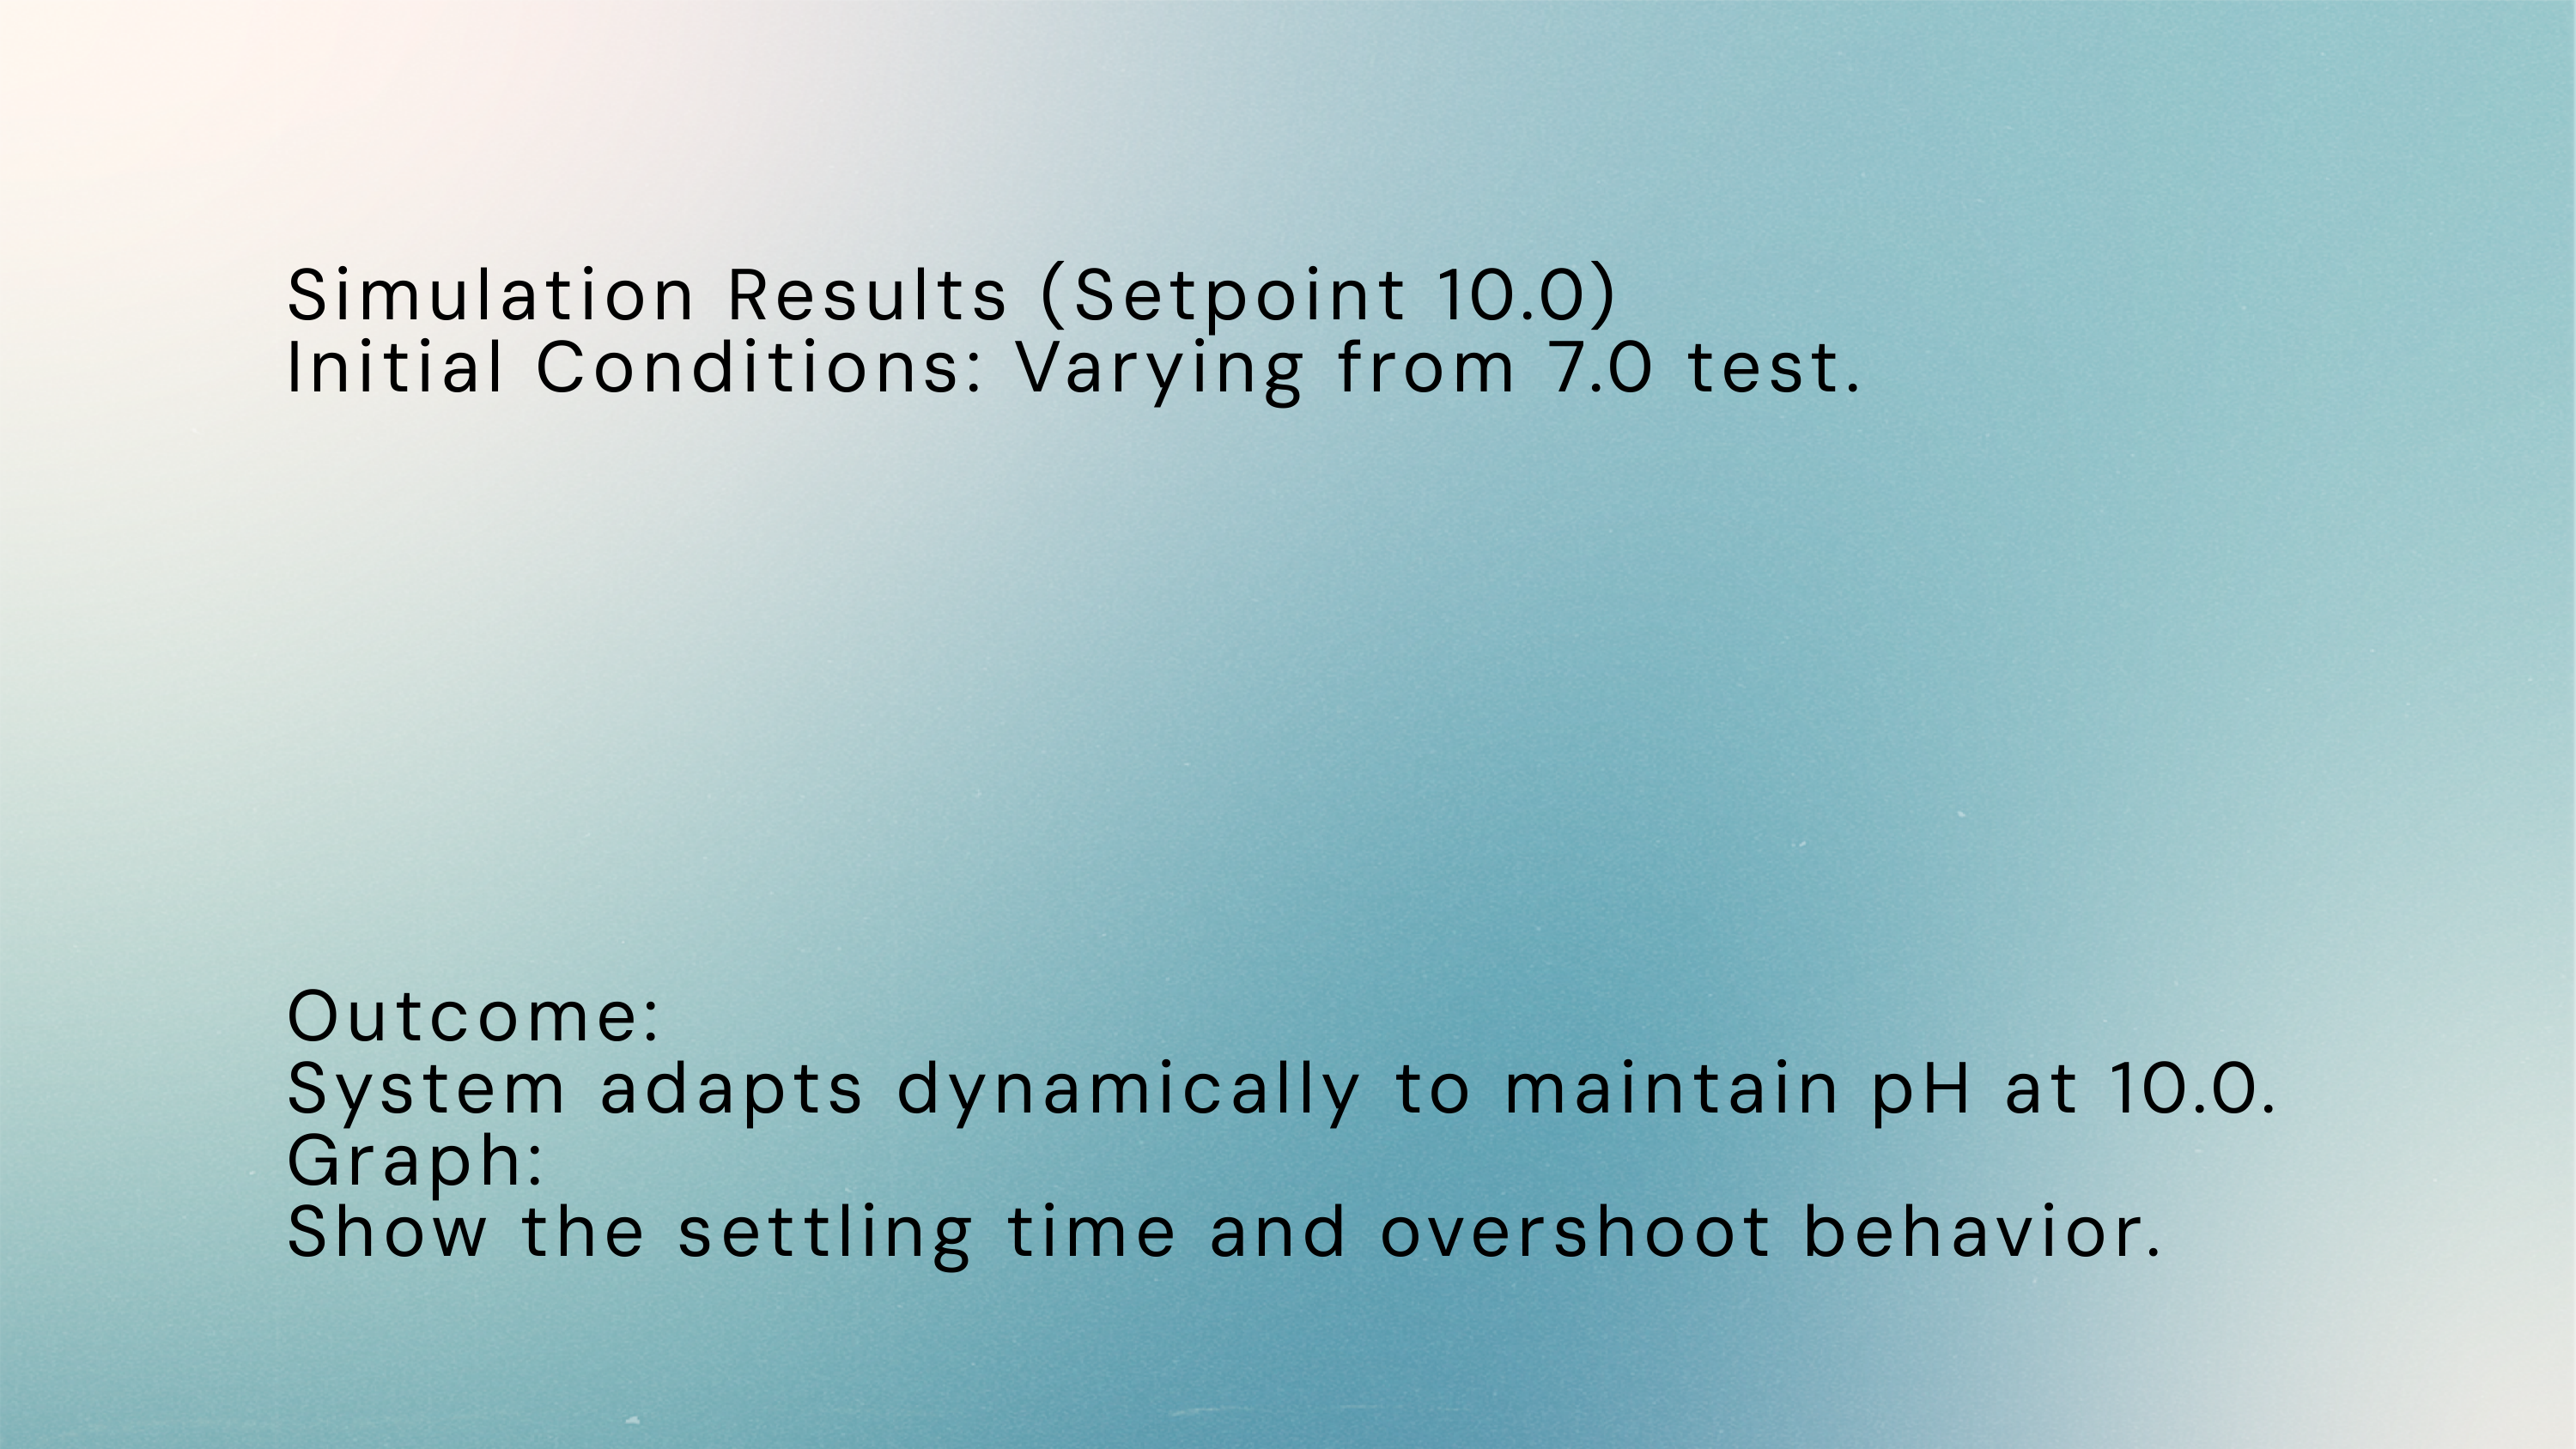

Simulation Results (Setpoint 10.0)
Initial Conditions: Varying from 7.0 test.

Outcome:
System adapts dynamically to maintain pH at 10.0.
Graph:
Show the settling time and overshoot behavior.